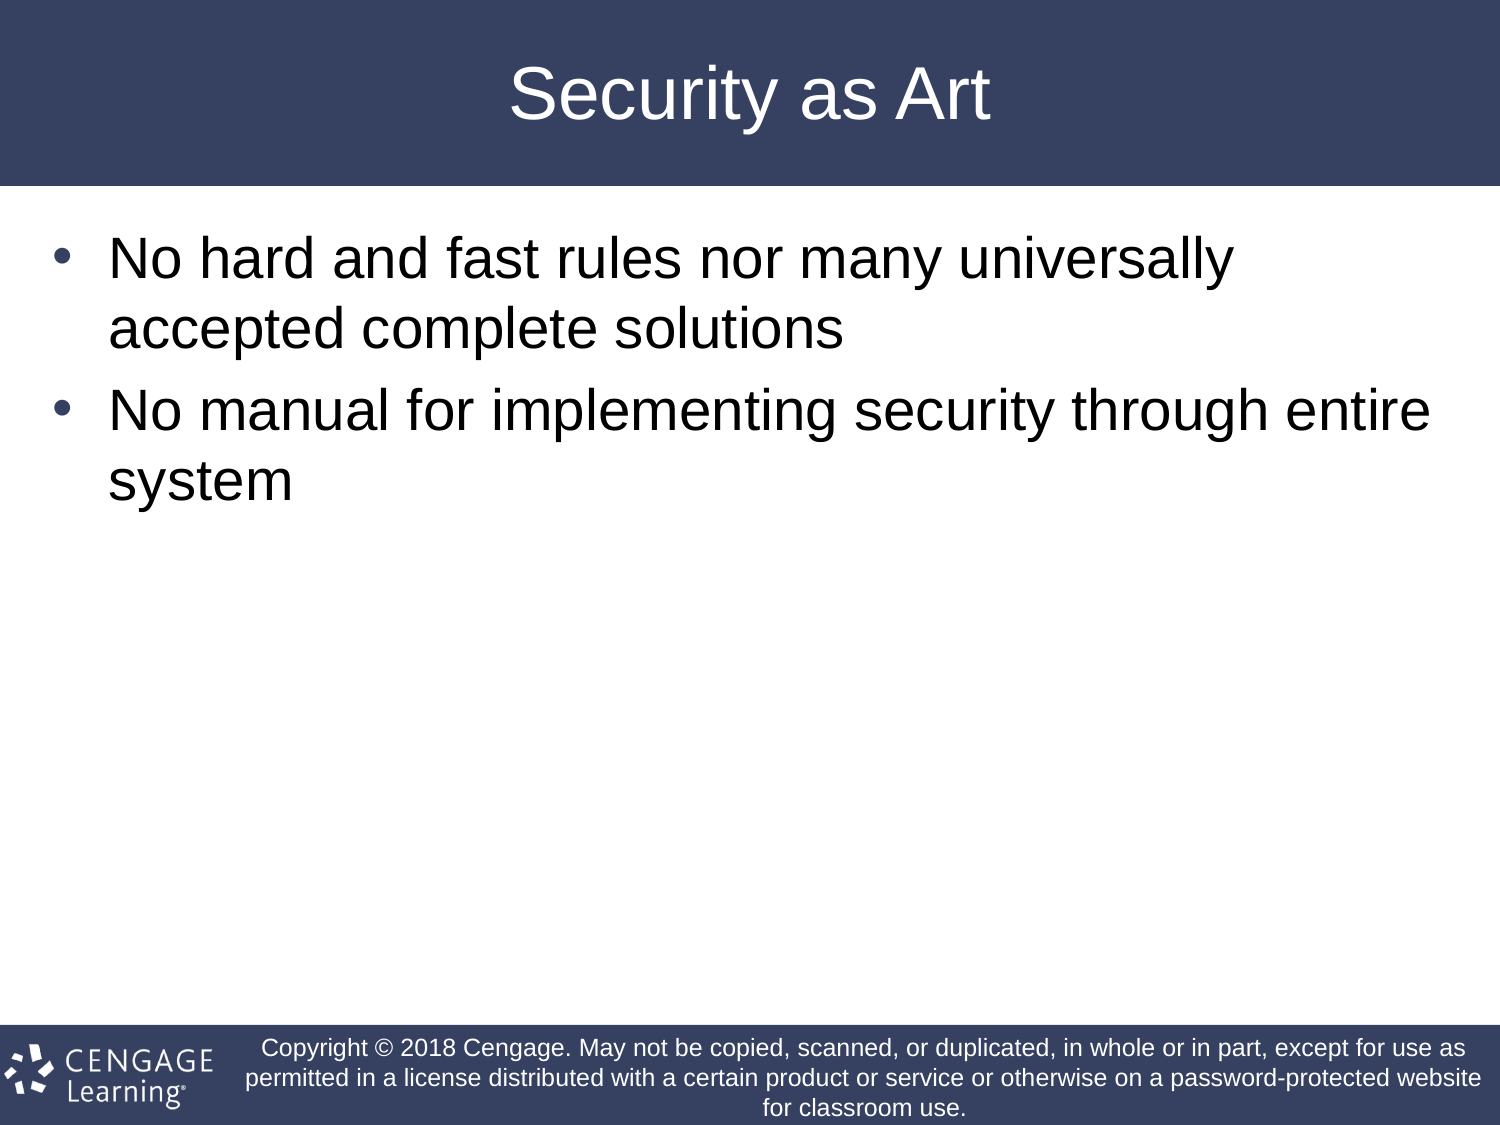

# Security as Art
No hard and fast rules nor many universally accepted complete solutions
No manual for implementing security through entire system